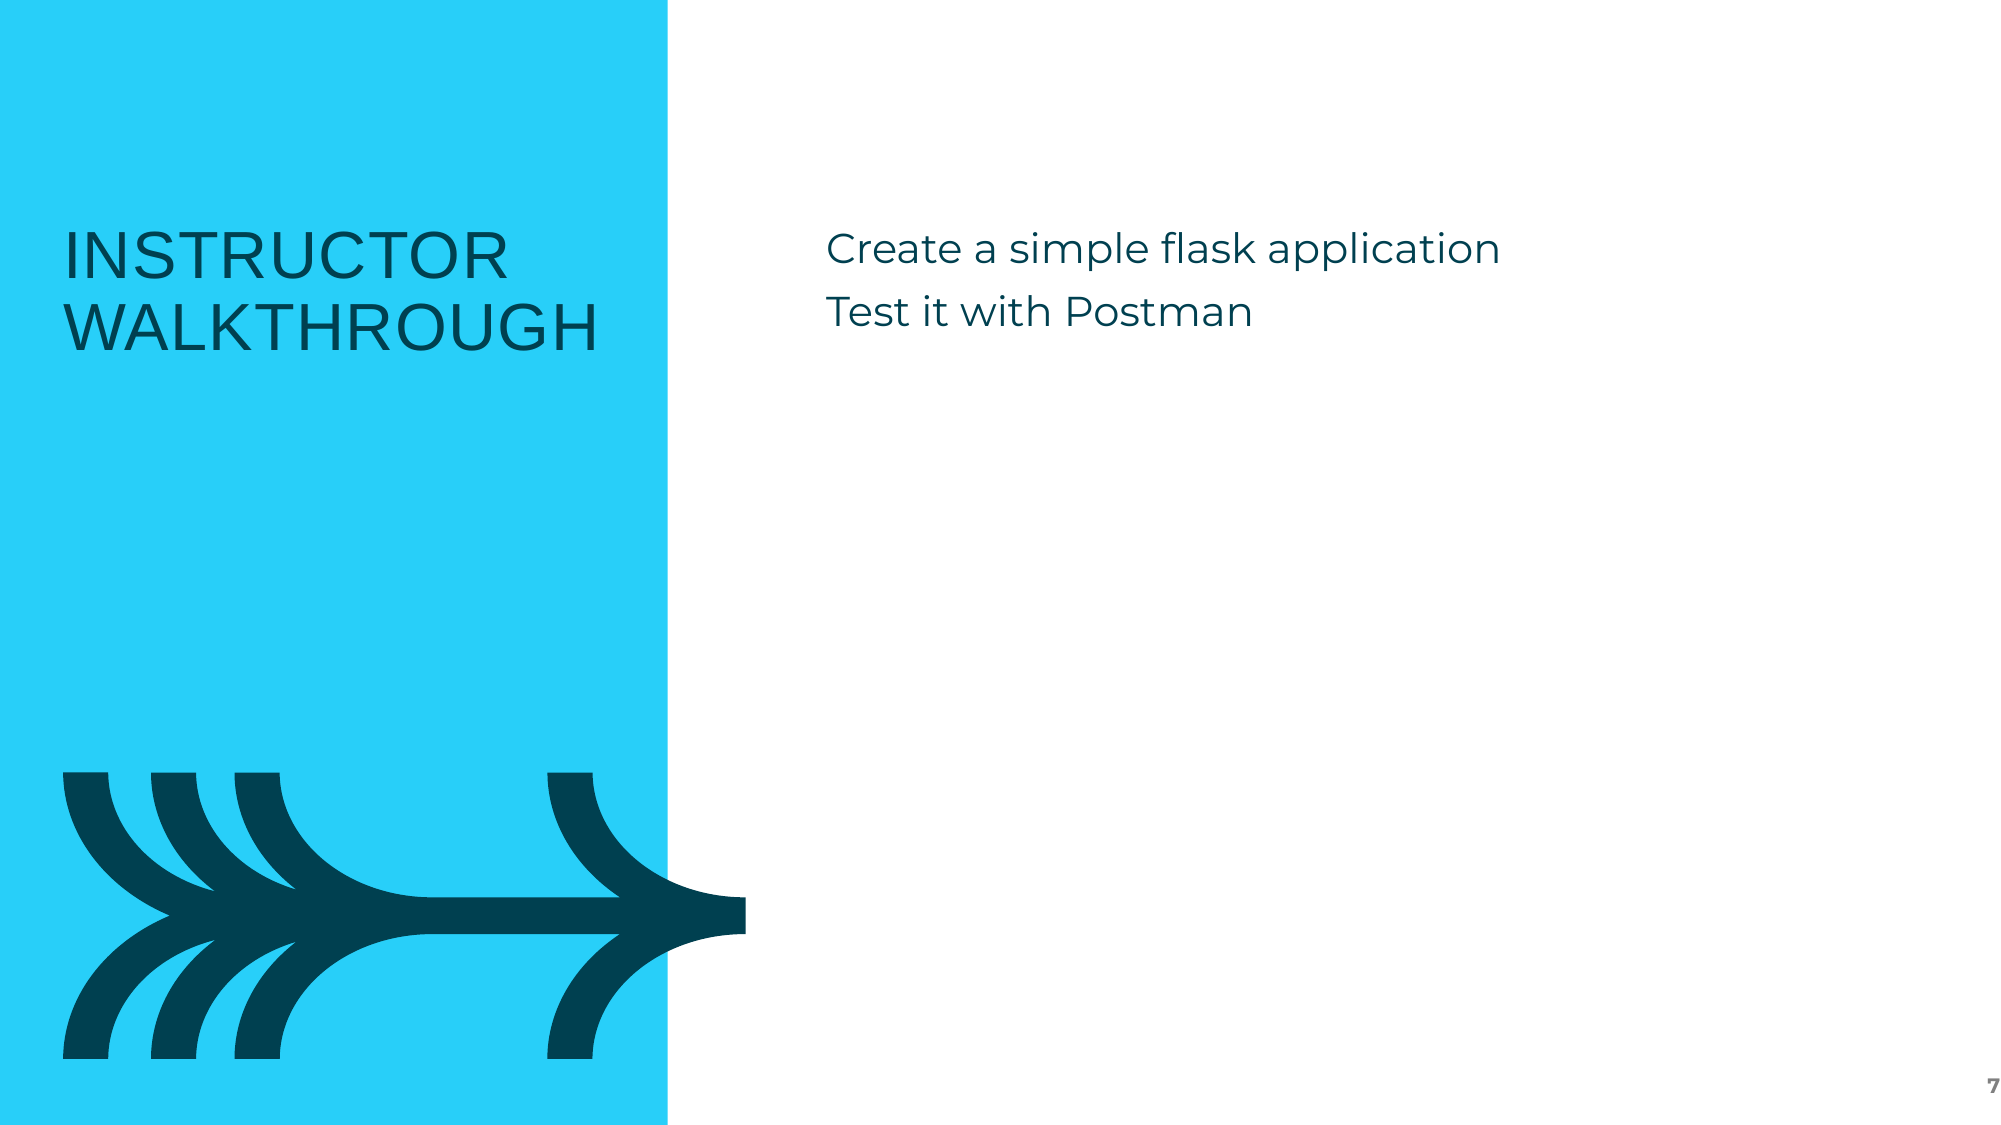

Instructor Walkthrough
Create a simple flask application
Test it with Postman
7